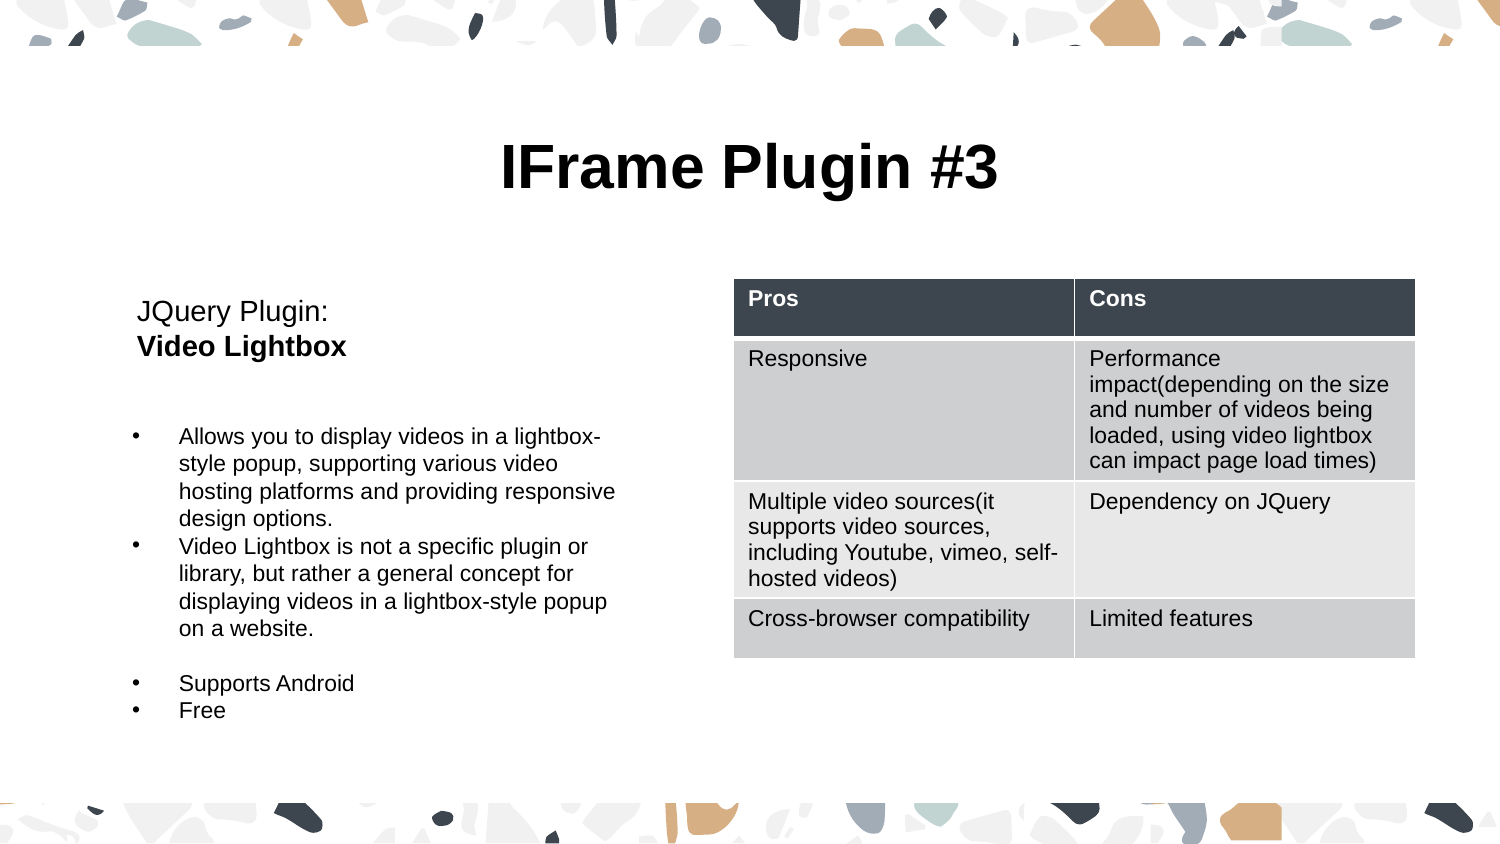

# IFrame Plugin #3
JQuery Plugin:
Video Lightbox
| Pros | Cons |
| --- | --- |
| Responsive | Performance impact(depending on the size and number of videos being loaded, using video lightbox can impact page load times) |
| Multiple video sources(it supports video sources, including Youtube, vimeo, self-hosted videos) | Dependency on JQuery |
| Cross-browser compatibility | Limited features |
Allows you to display videos in a lightbox-style popup, supporting various video hosting platforms and providing responsive design options.
Video Lightbox is not a specific plugin or library, but rather a general concept for displaying videos in a lightbox-style popup on a website.

Supports Android
Free